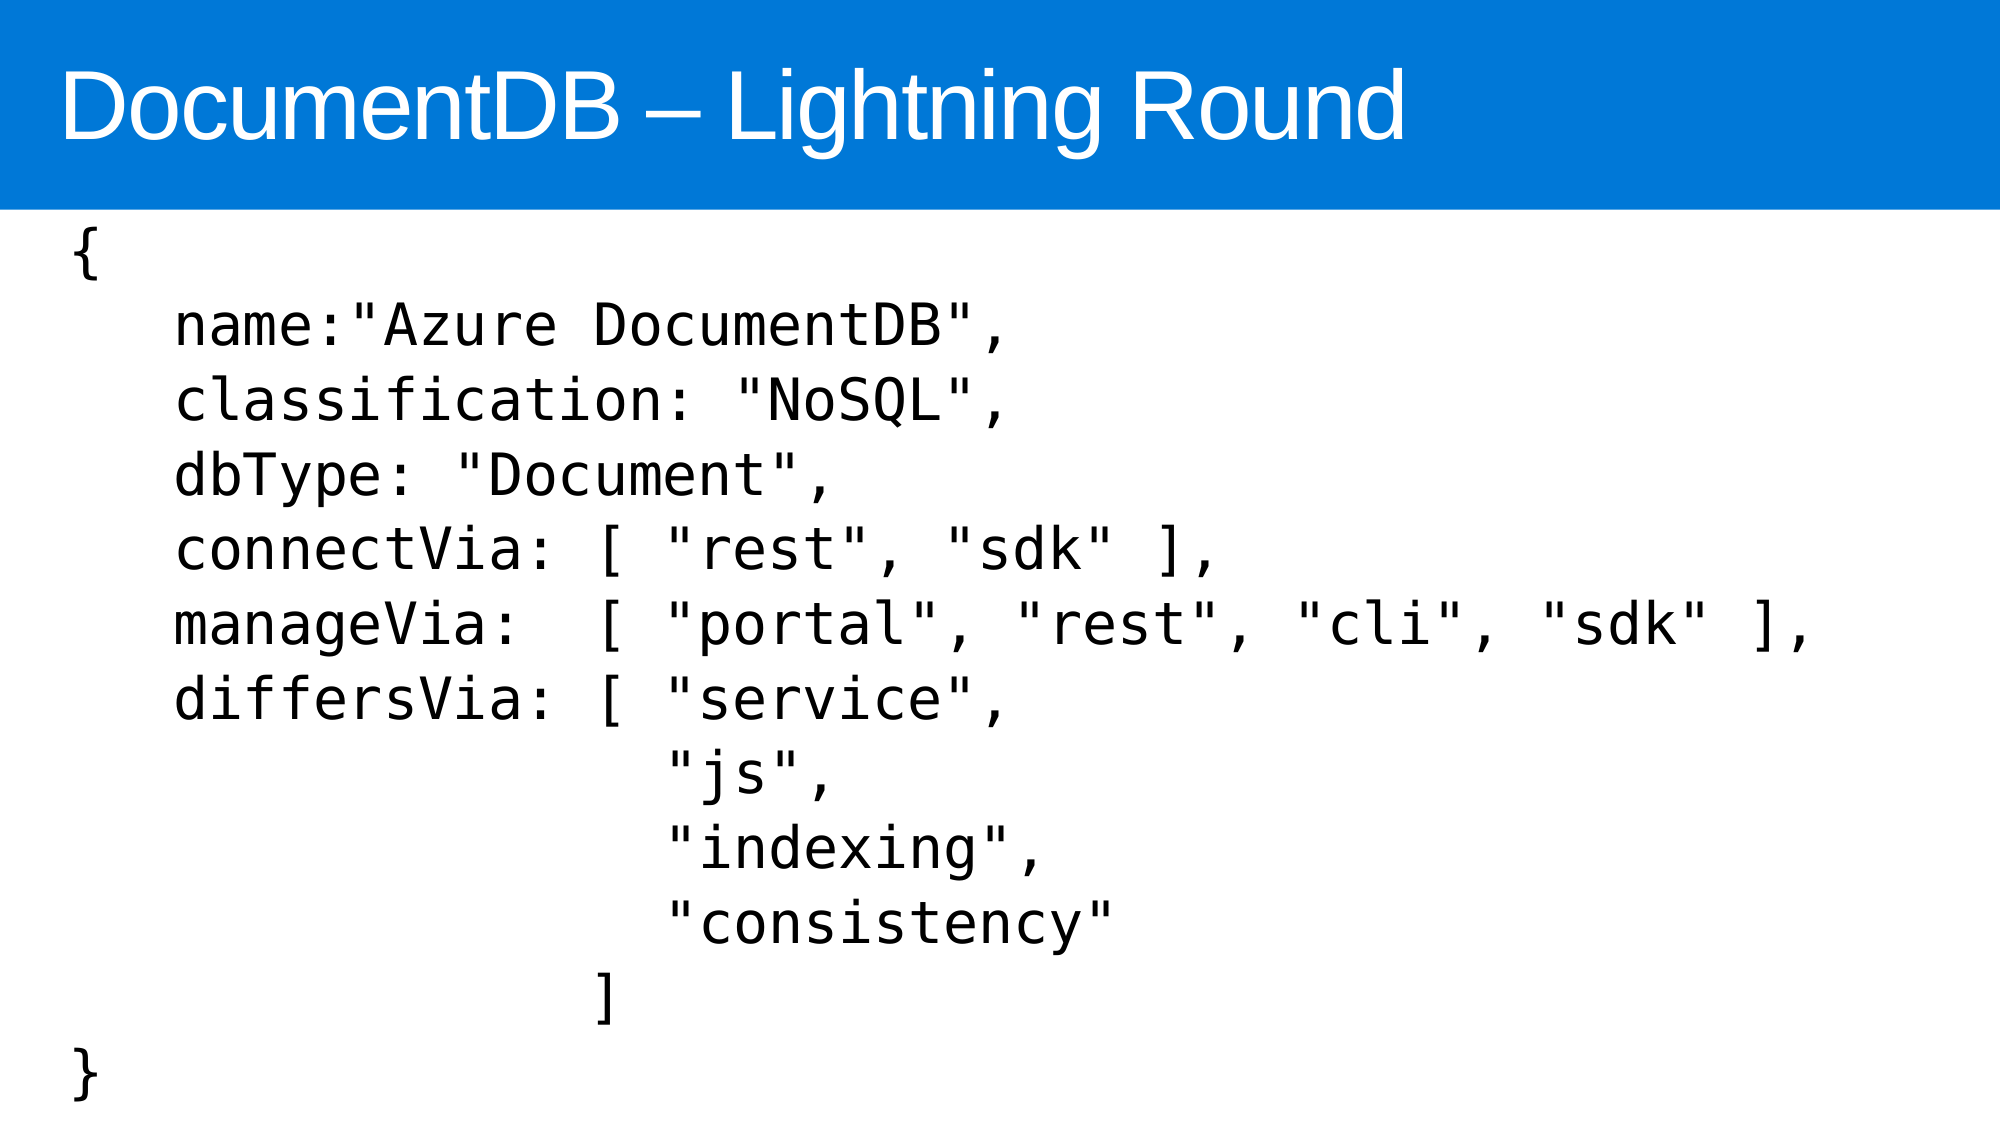

DocumentDB – Lightning Round
{
   name:"Azure DocumentDB",
   classification: "NoSQL",
   dbType: "Document",
   connectVia: [ "rest", "sdk" ],
   manageVia:  [ "portal", "rest", "cli", "sdk" ],
   differsVia: [ "service",
                 "js",
                 "indexing",
                 "consistency"
			  ]
}